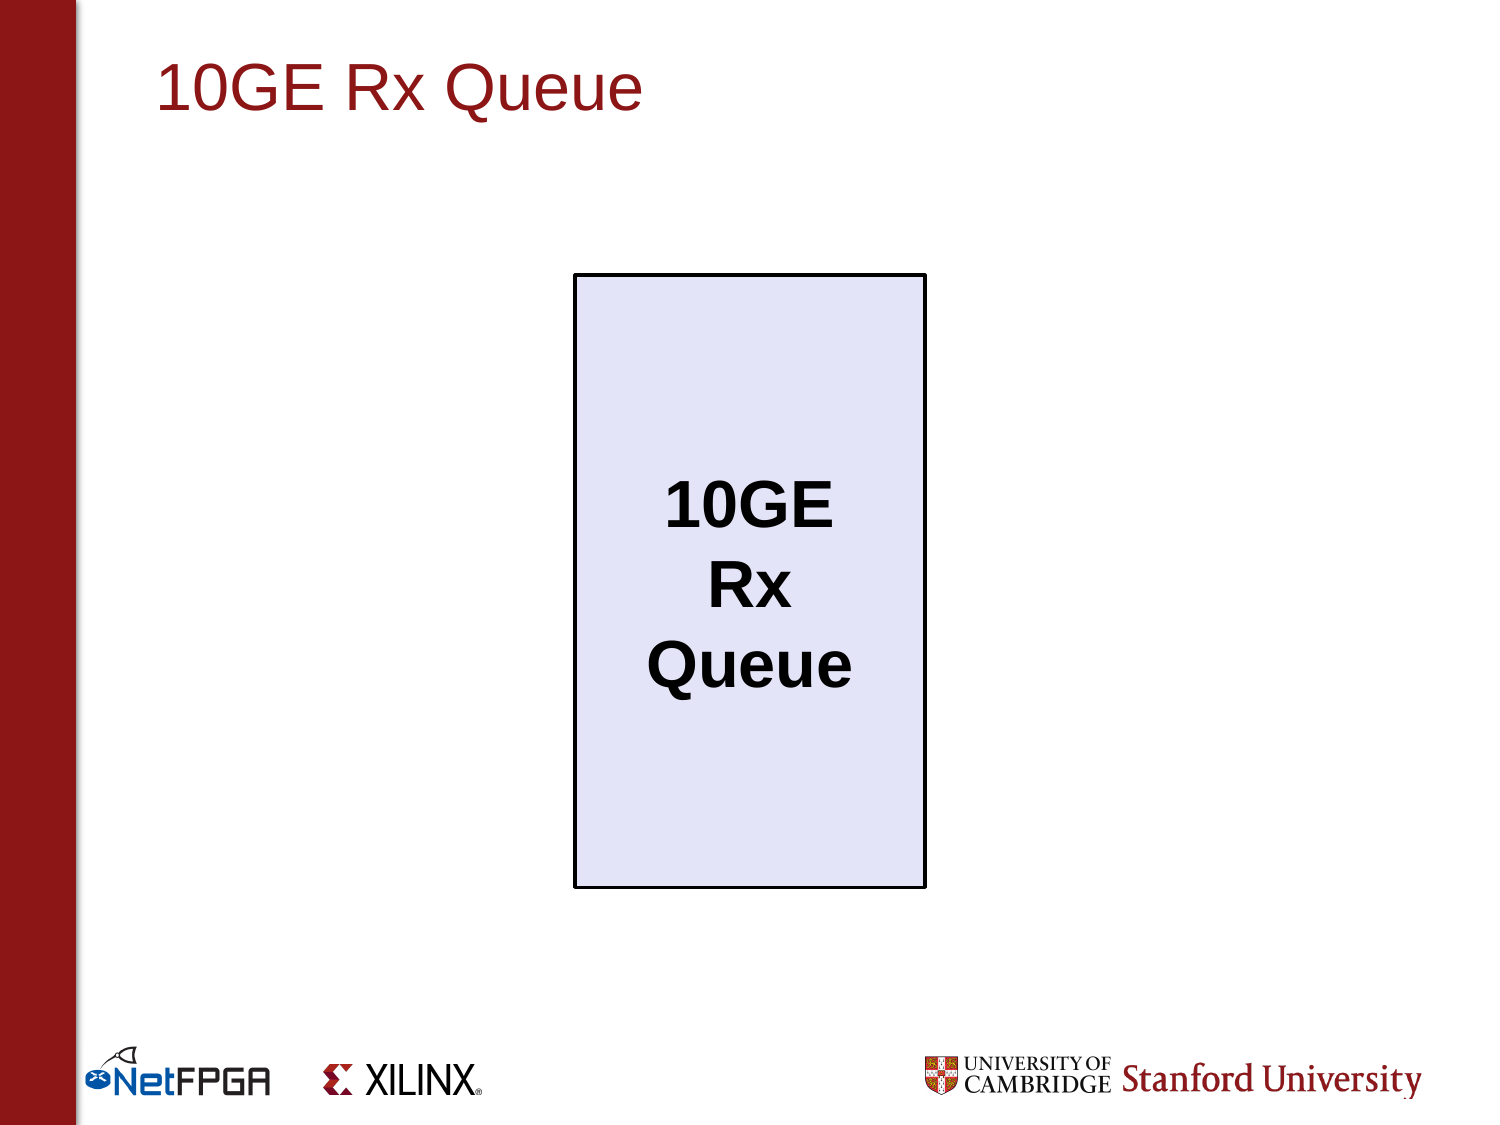

10GE Rx Queue
10GE Rx Queue
Eth Hdr:
Dst MAC,
Src MAC
Data